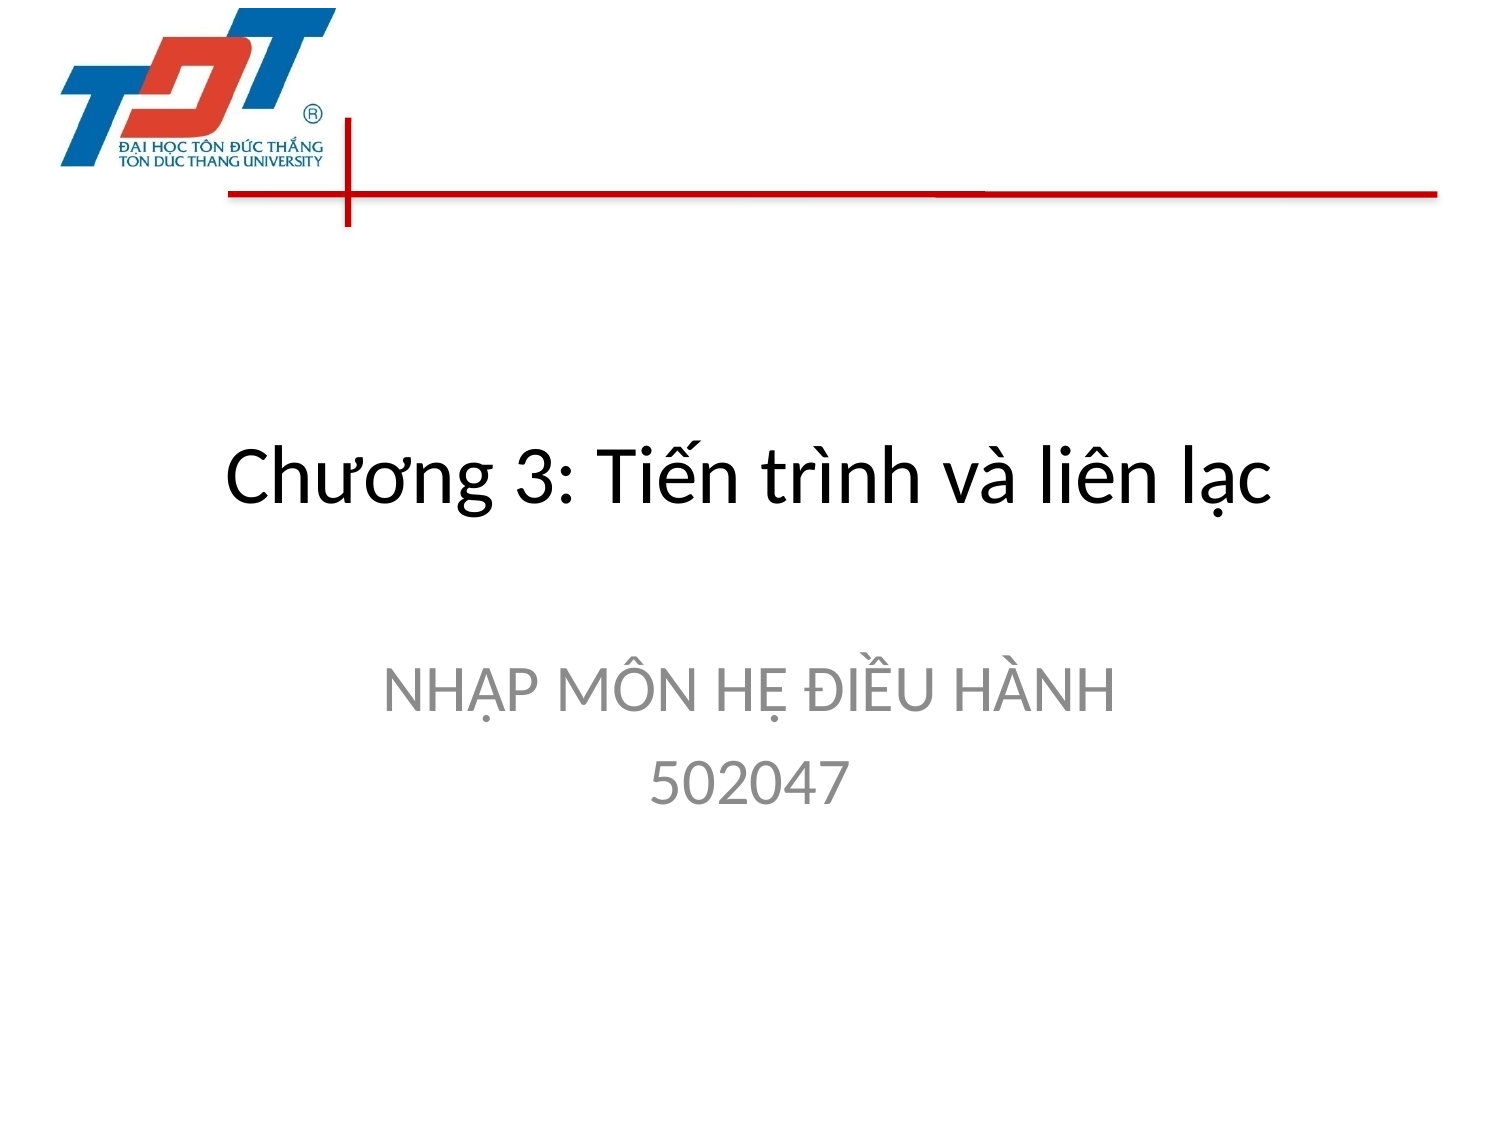

# Chương 3: Tiến trình và liên lạc
NHẬP MÔN HỆ ĐIỀU HÀNH
502047